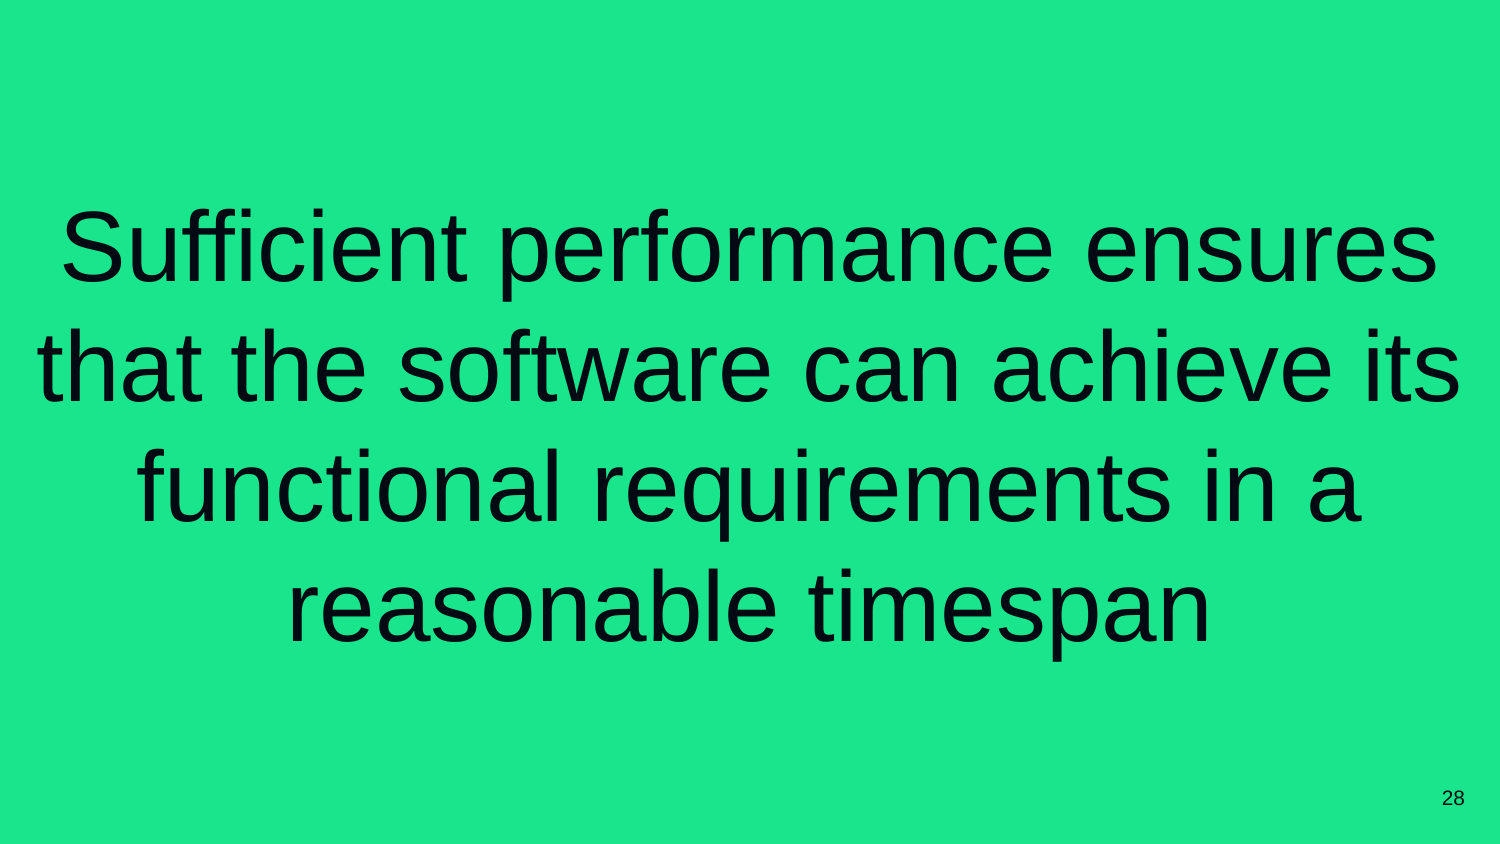

# Sufficient performance ensures that the software can achieve its functional requirements in a reasonable timespan
28